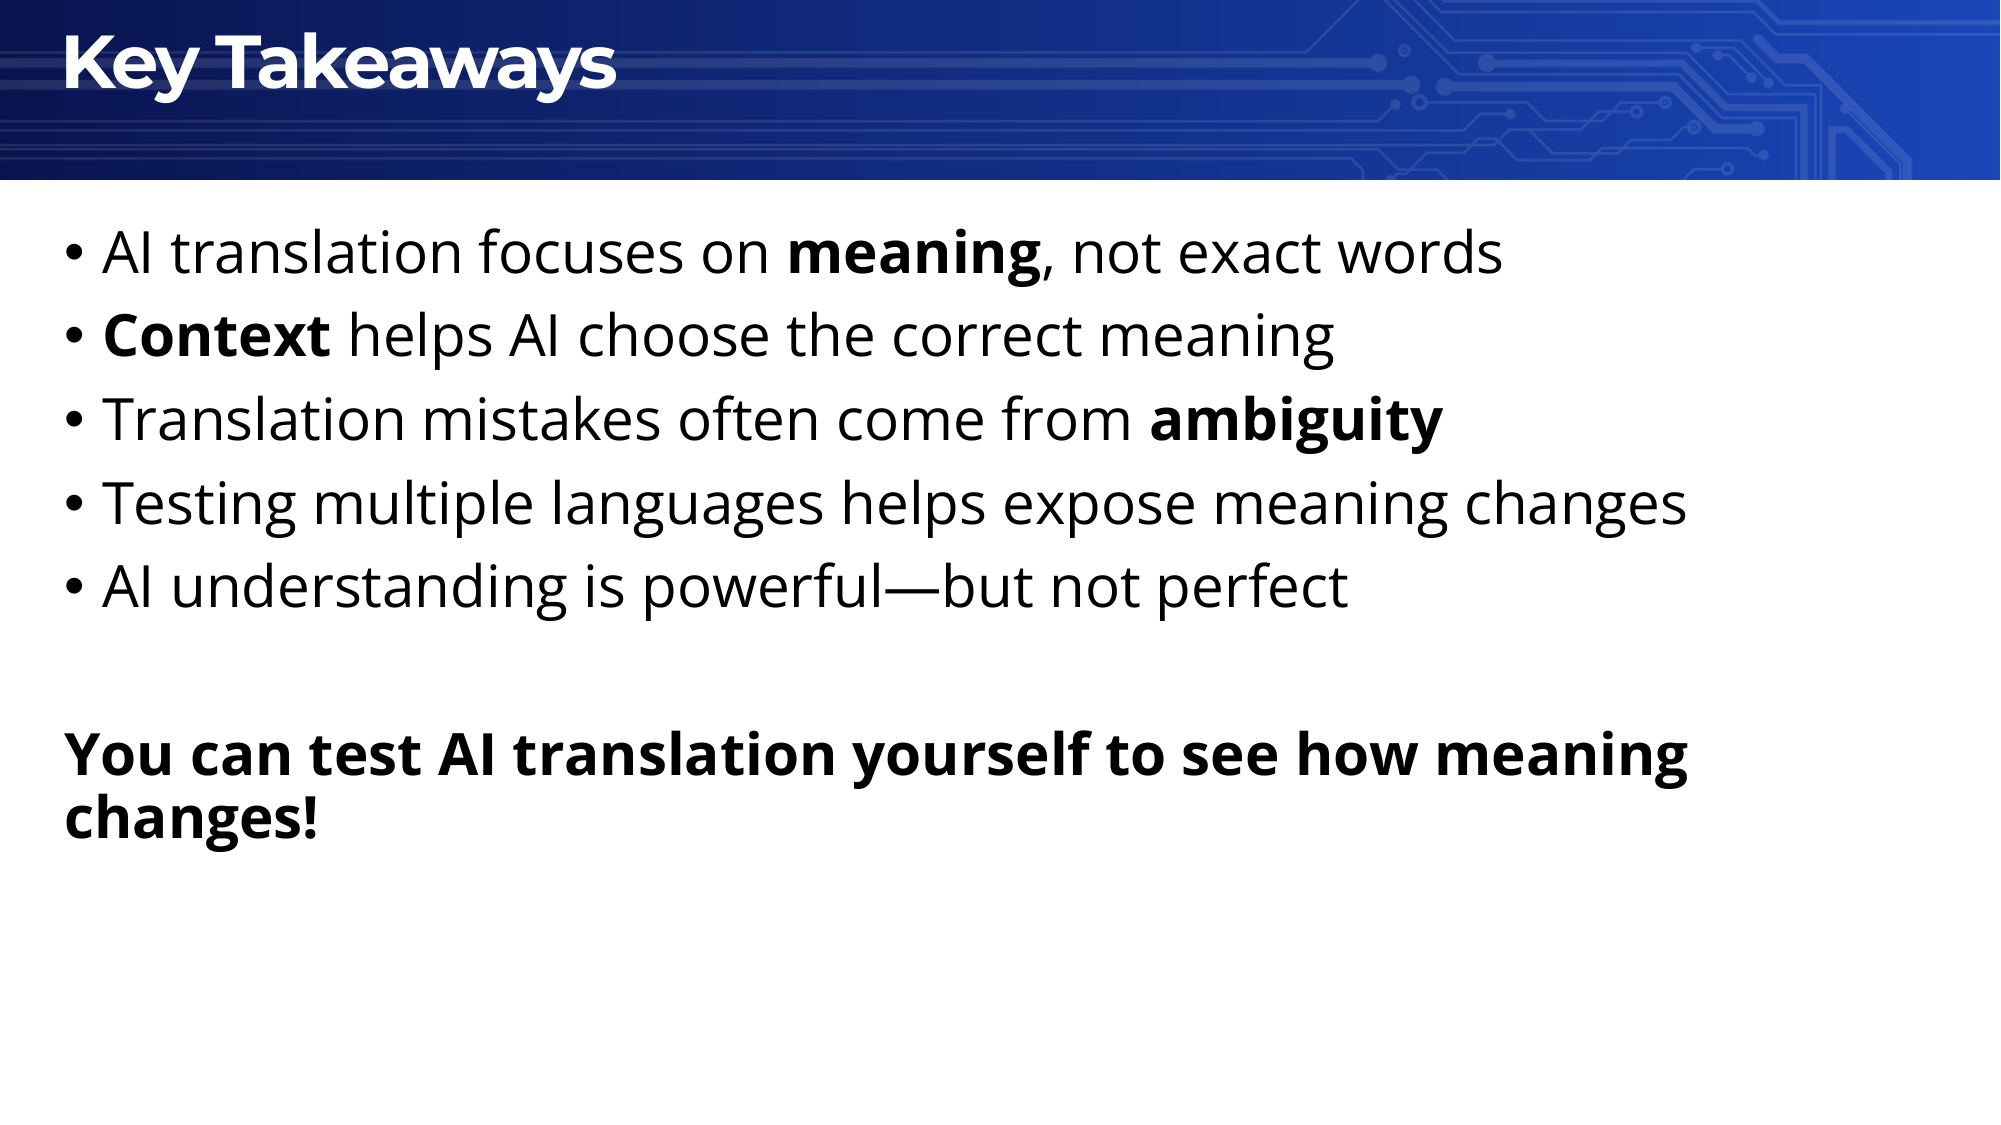

Key Takeaways

AI translation focuses on meaning, not exact words
Context helps AI choose the correct meaning
Translation mistakes often come from ambiguity
Testing multiple languages helps expose meaning changes
AI understanding is powerful—but not perfect

You can test AI translation yourself to see how meaning changes!